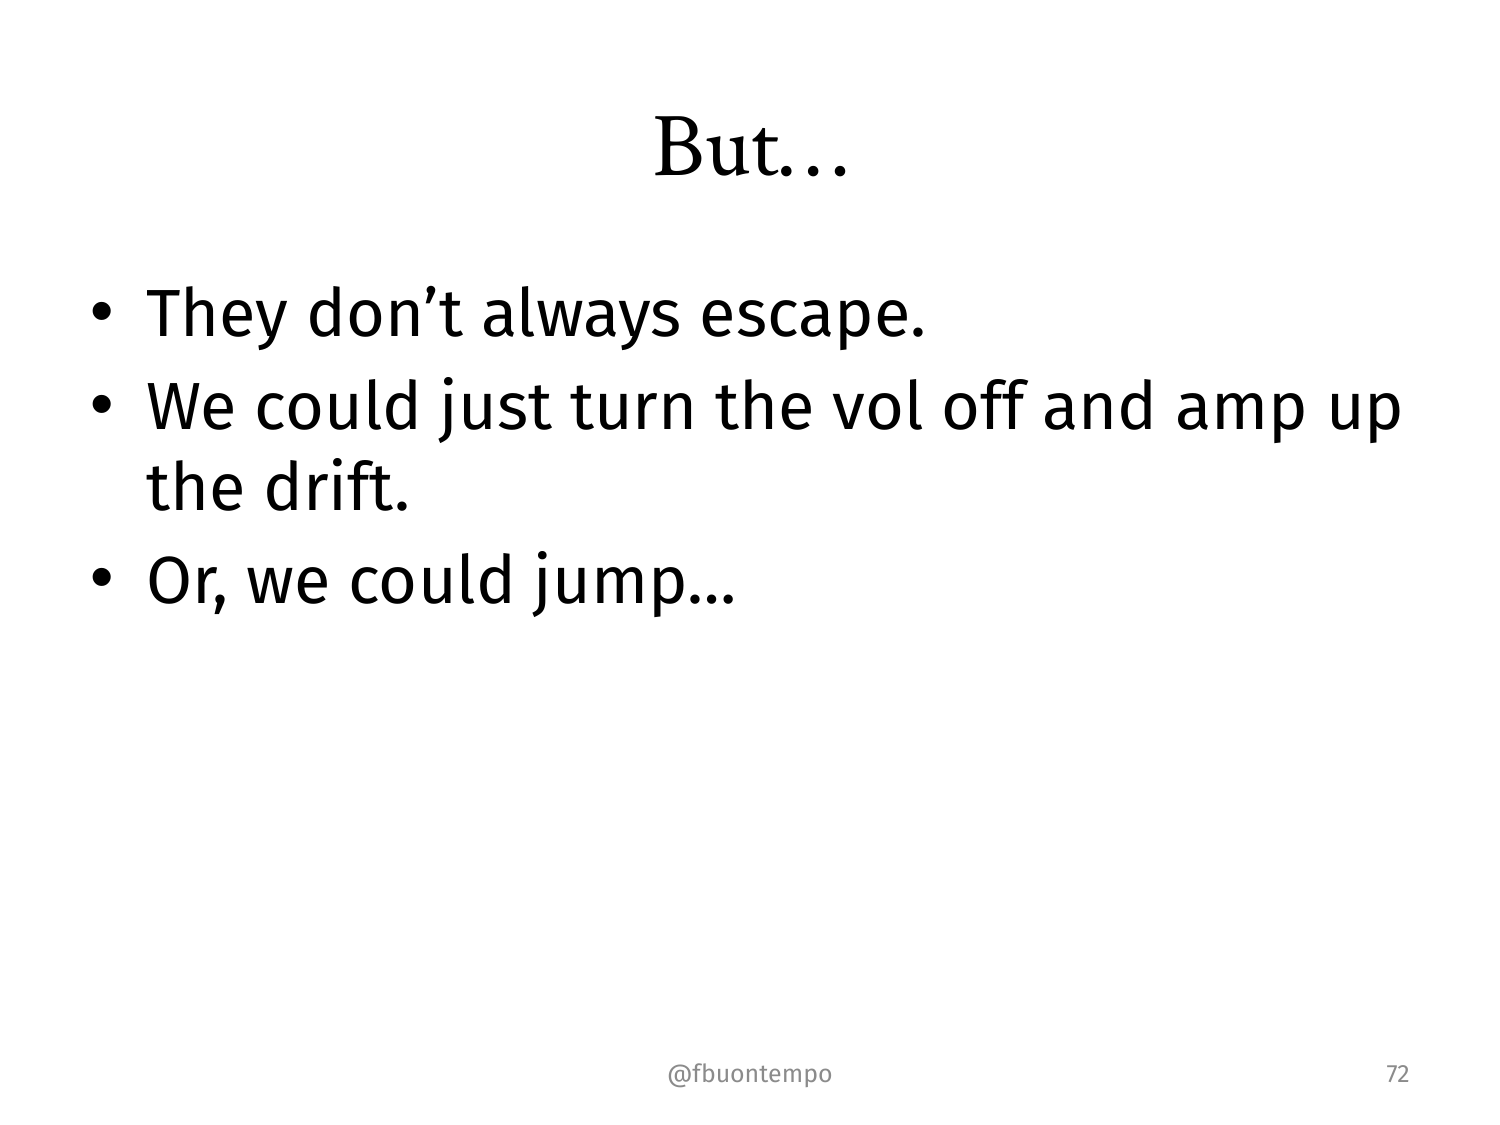

# But…
They don’t always escape.
We could just turn the vol off and amp up the drift.
Or, we could jump…
@fbuontempo
72